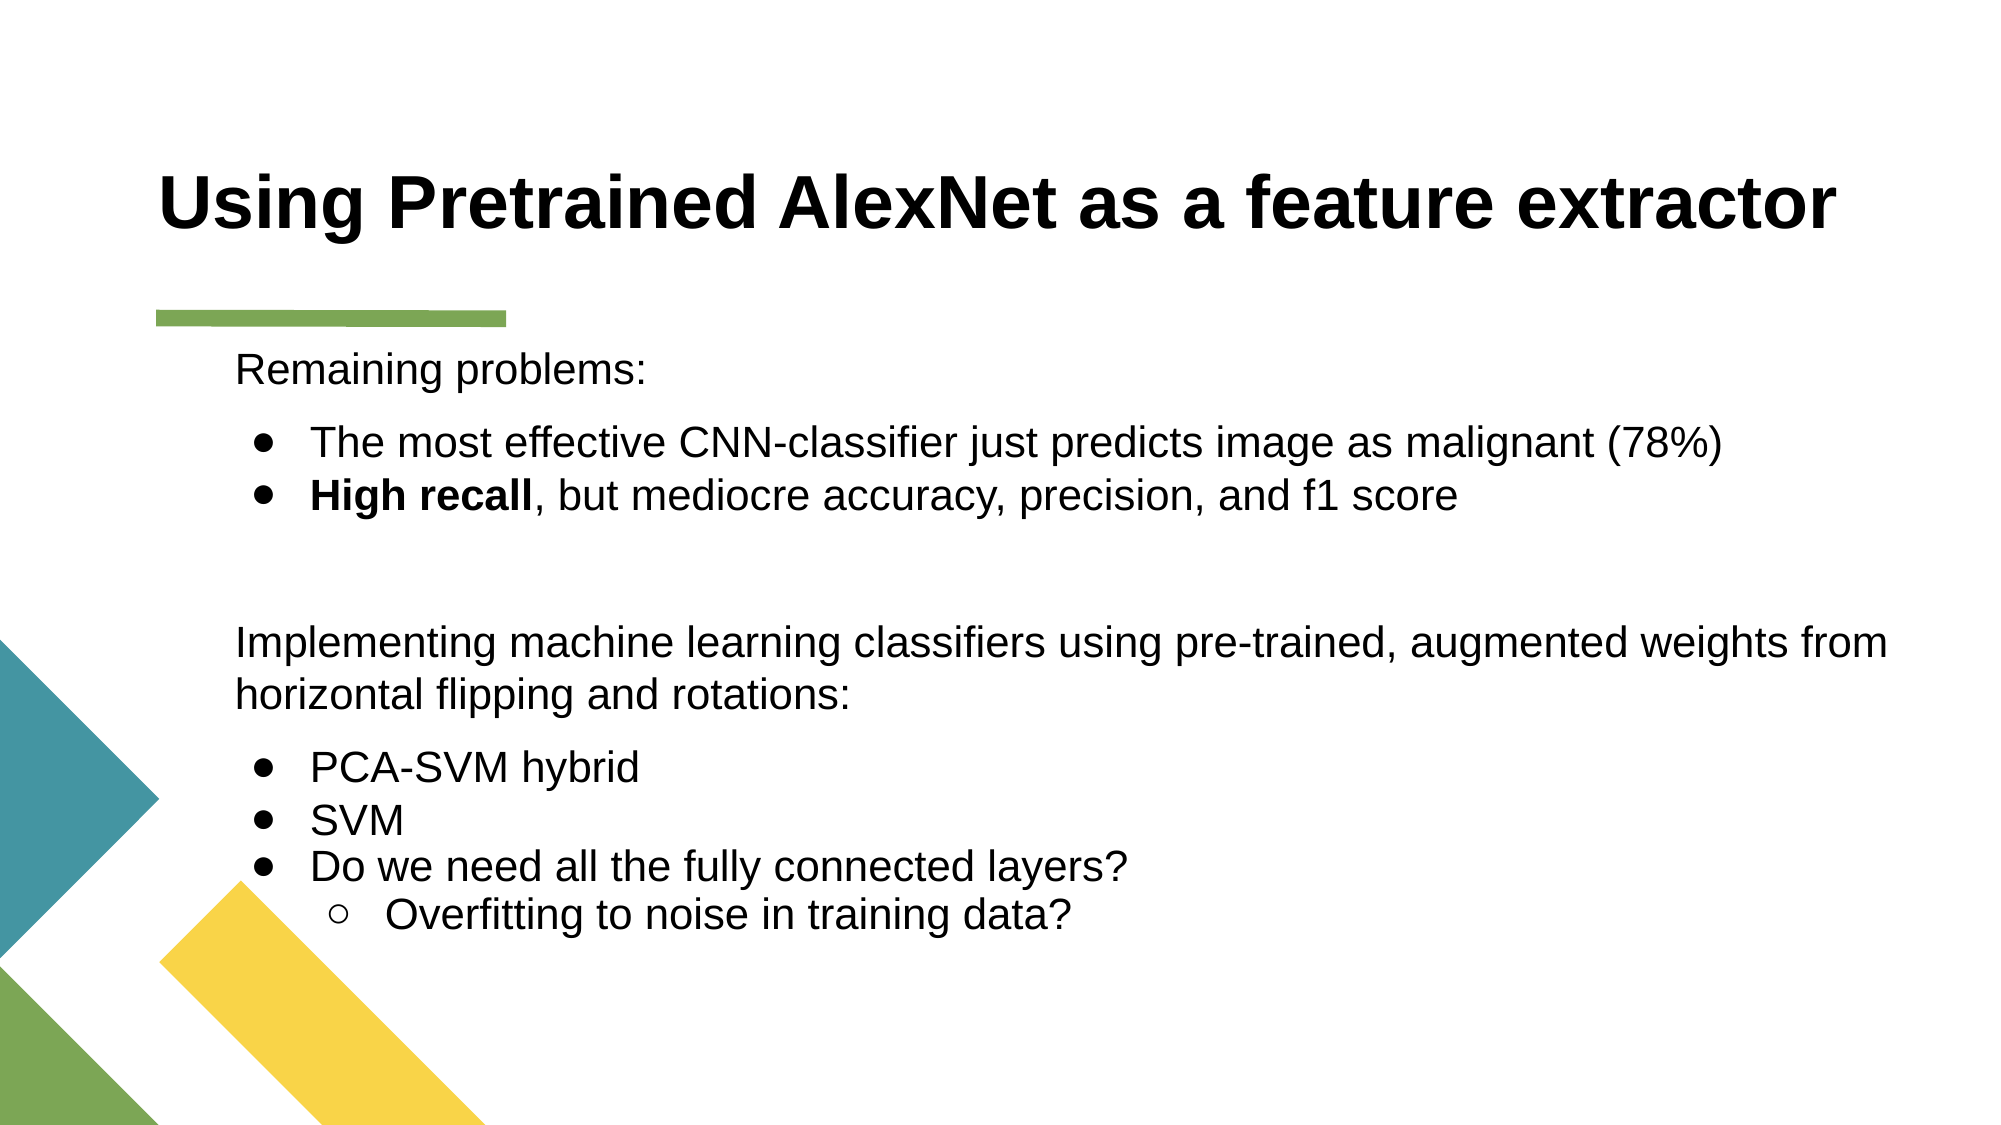

# Using Pretrained AlexNet as a feature extractor
Remaining problems:
The most effective CNN-classifier just predicts image as malignant (78%)
High recall, but mediocre accuracy, precision, and f1 score

Implementing machine learning classifiers using pre-trained, augmented weights from horizontal flipping and rotations:
PCA-SVM hybrid
SVM
Do we need all the fully connected layers?
Overfitting to noise in training data?